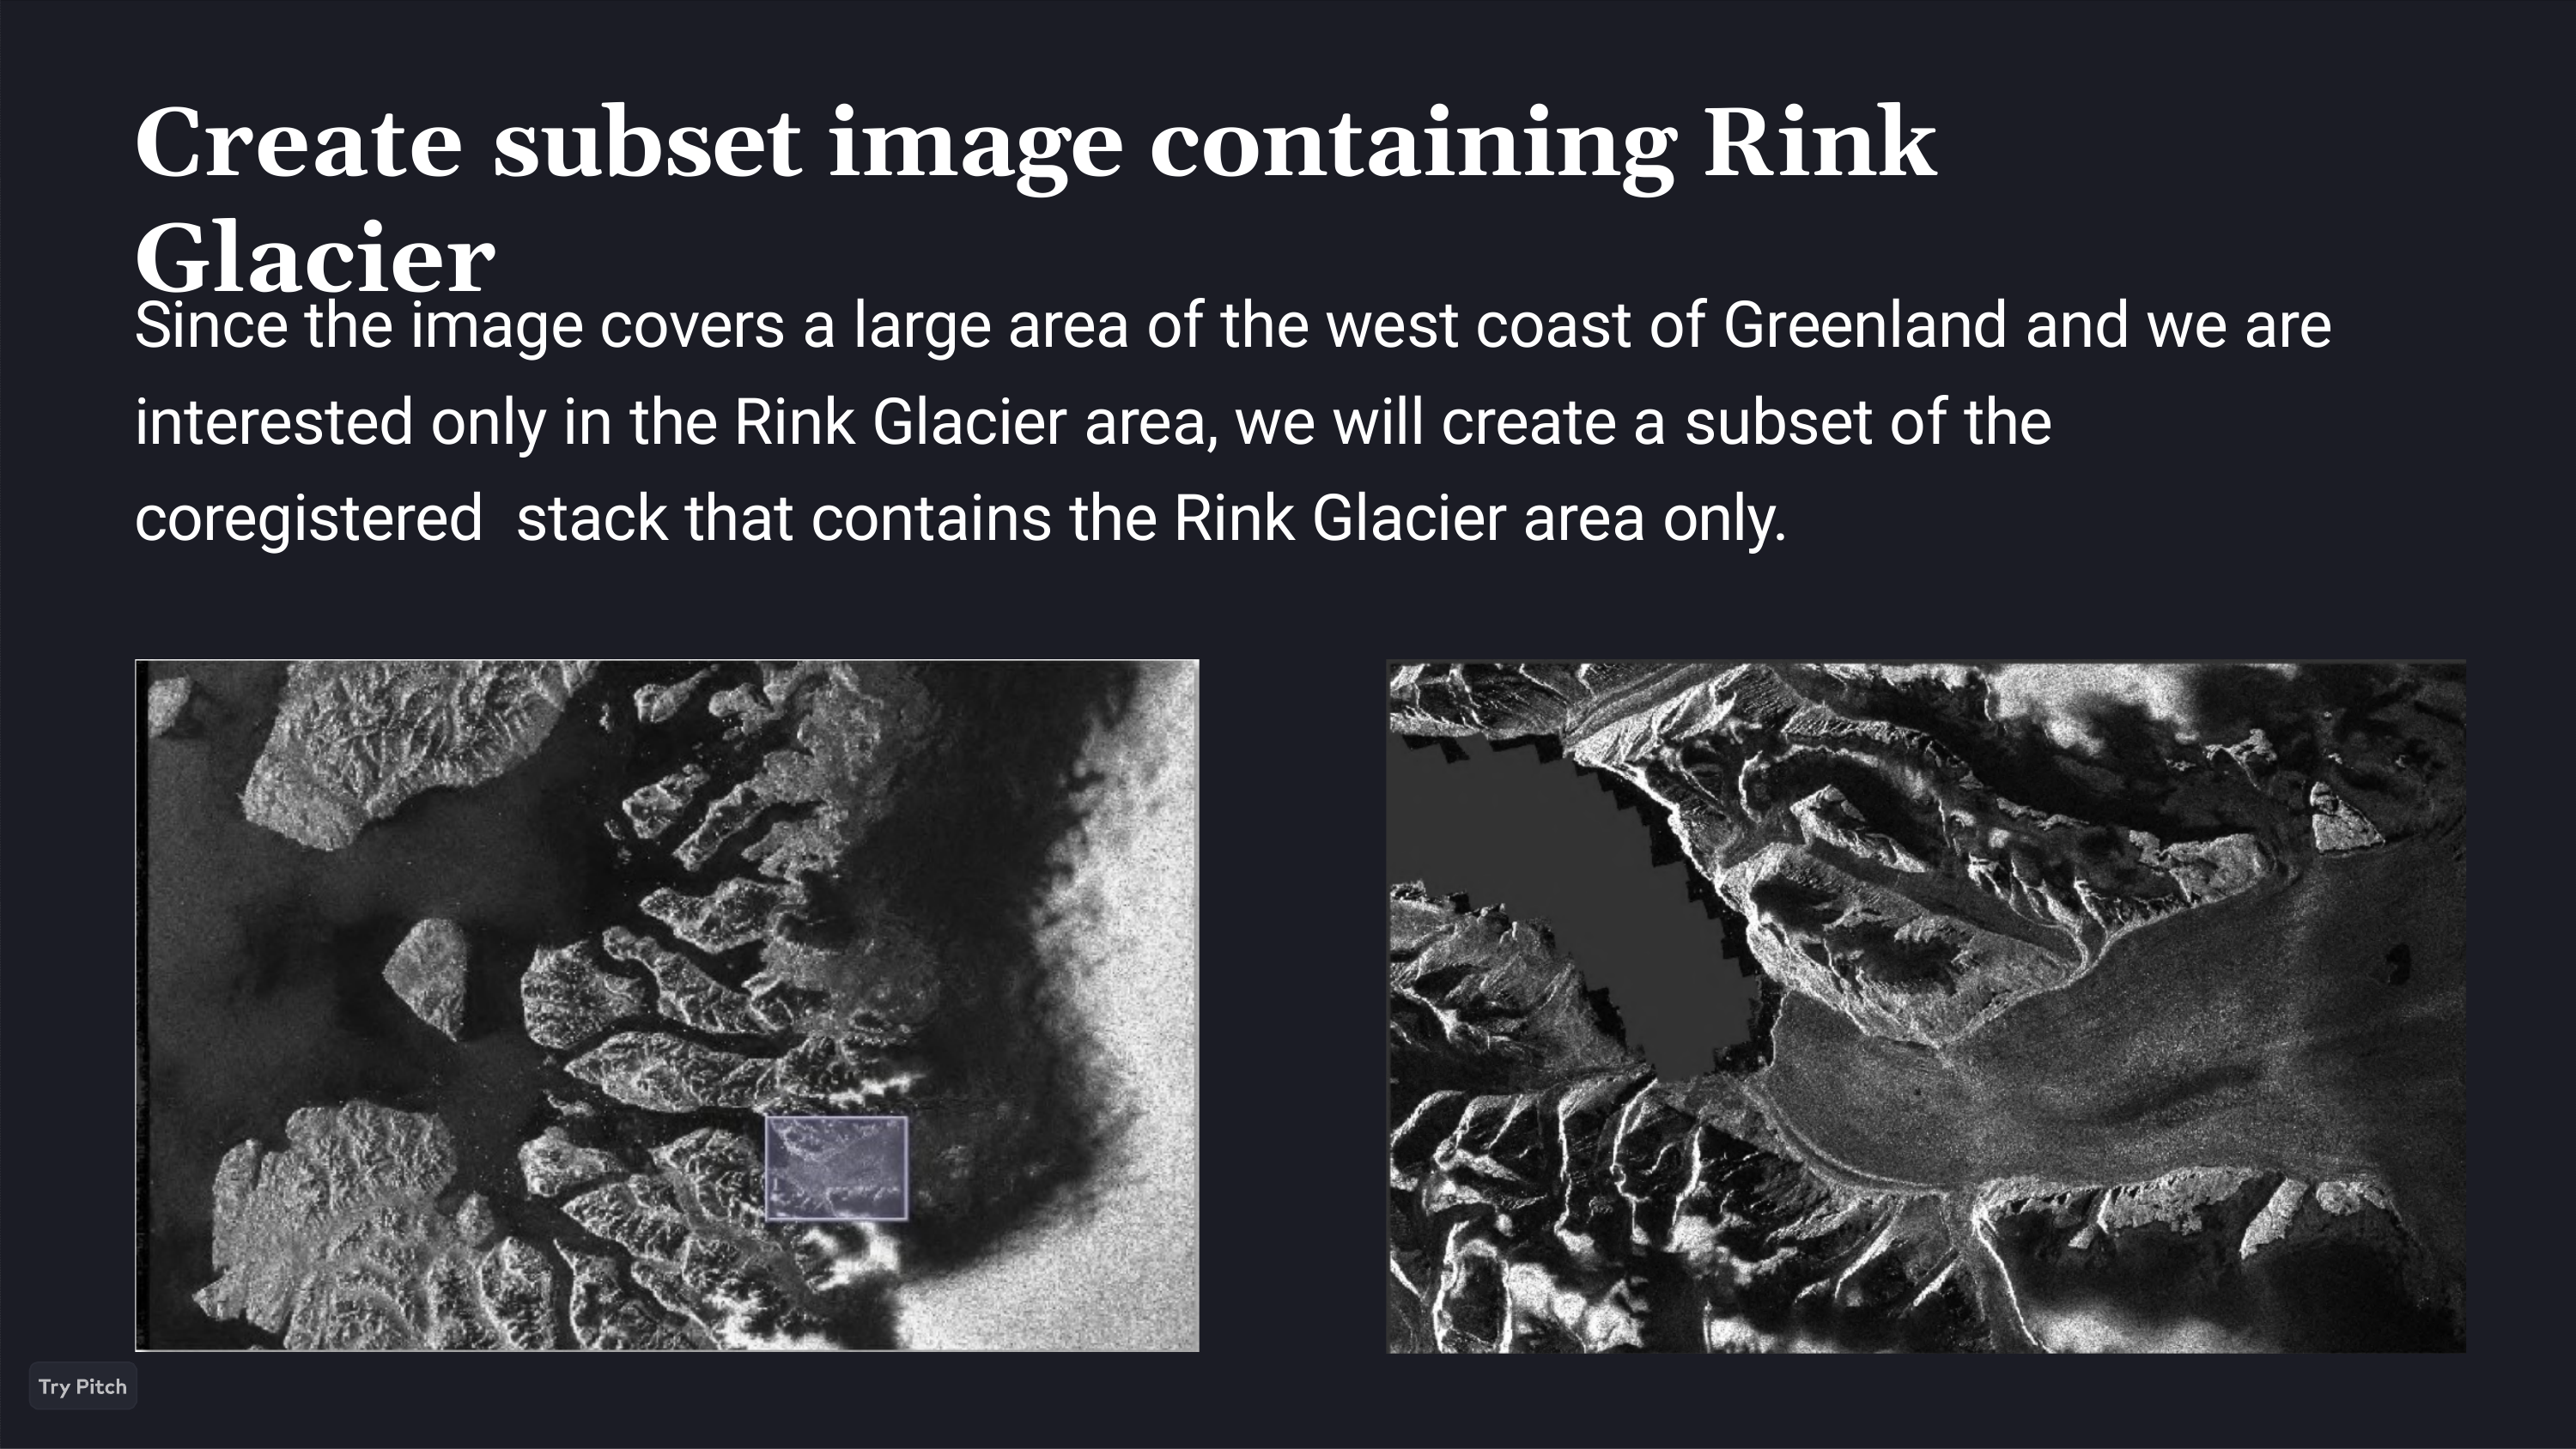

Create subset image containing Rink Glacier
Since the image covers a large area of the west coast of Greenland and we are  interested only in the Rink Glacier area, we will create a subset of the coregistered  stack that contains the Rink Glacier area only.